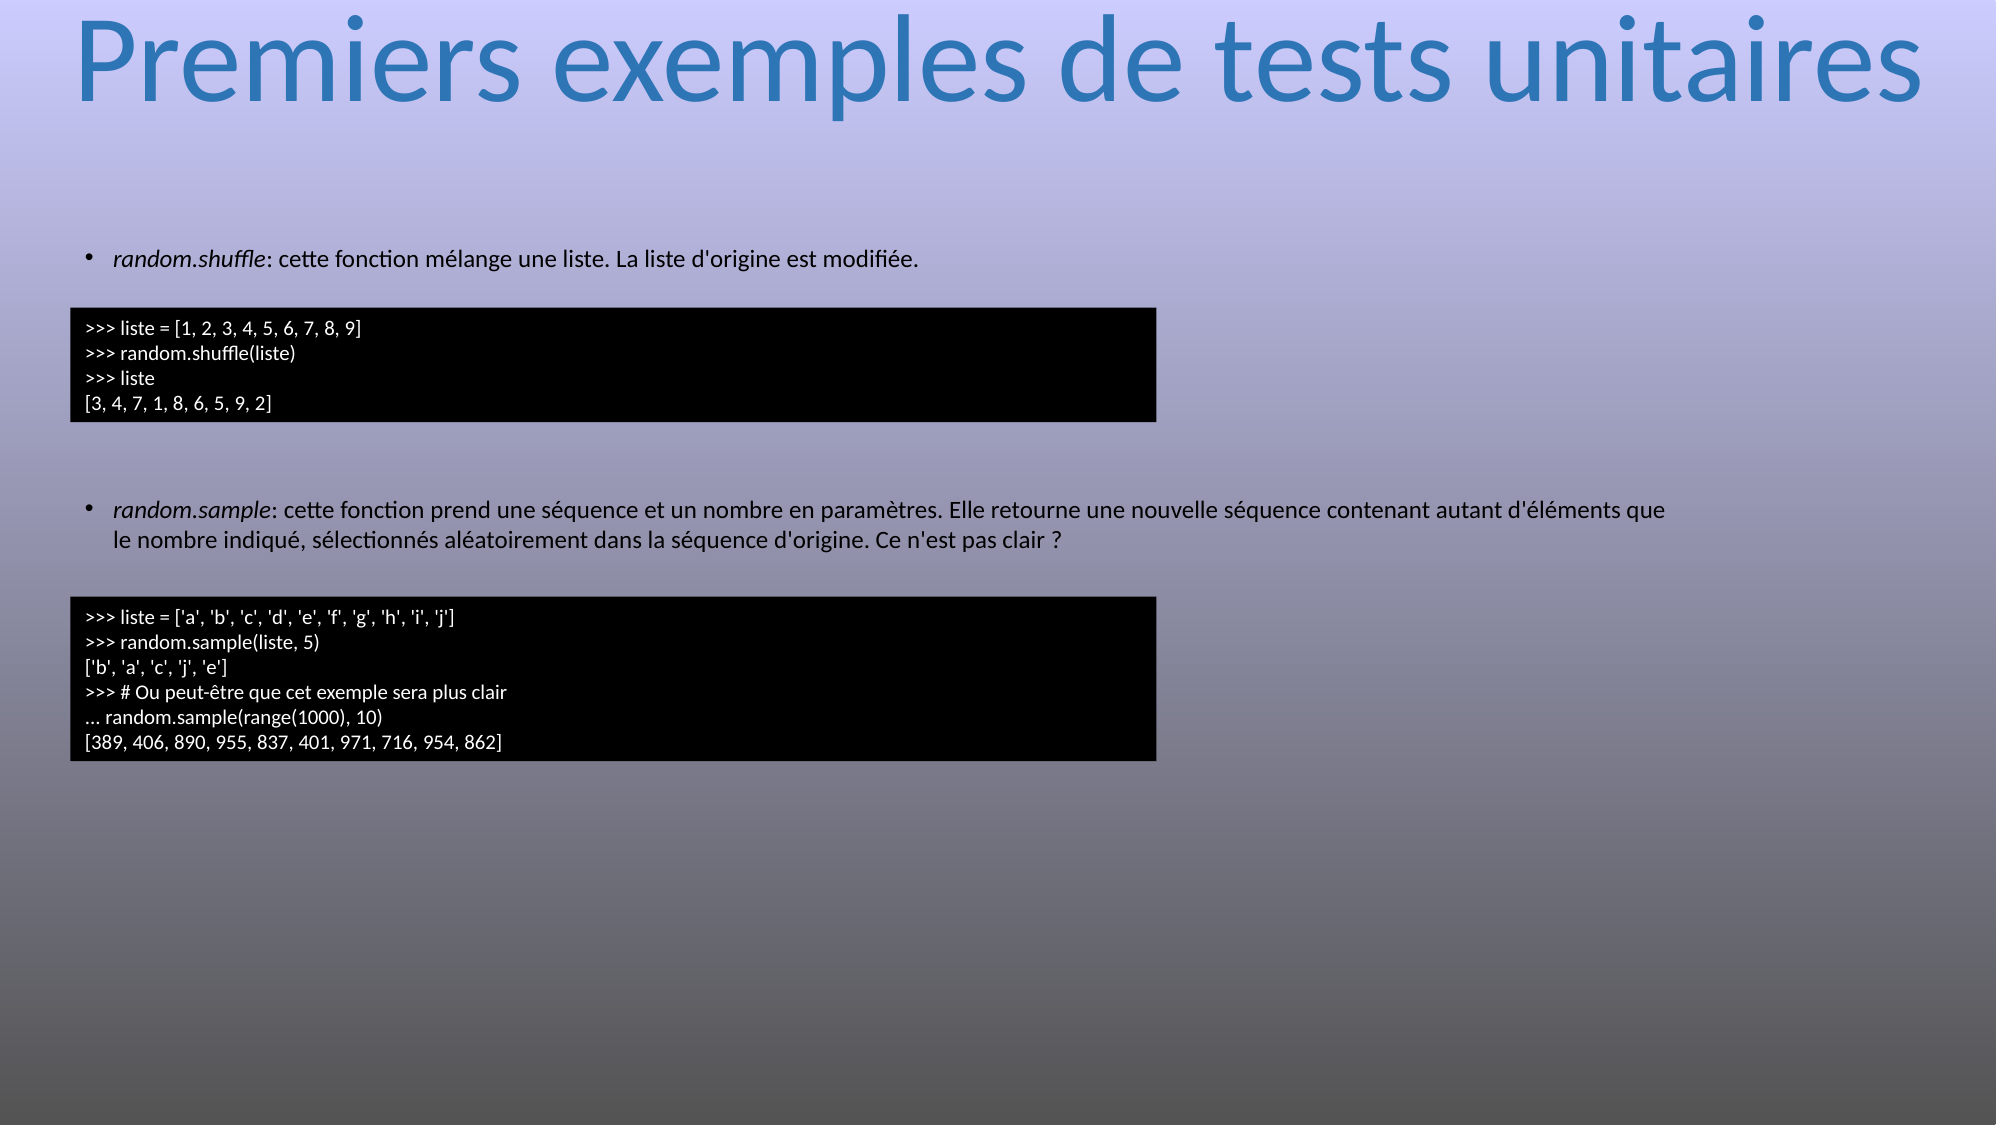

# Premiers exemples de tests unitaires
random.shuffle: cette fonction mélange une liste. La liste d'origine est modifiée.
>>> liste = [1, 2, 3, 4, 5, 6, 7, 8, 9]
>>> random.shuffle(liste)
>>> liste
[3, 4, 7, 1, 8, 6, 5, 9, 2]
random.sample: cette fonction prend une séquence et un nombre en paramètres. Elle retourne une nouvelle séquence contenant autant d'éléments que le nombre indiqué, sélectionnés aléatoirement dans la séquence d'origine. Ce n'est pas clair ?
>>> liste = ['a', 'b', 'c', 'd', 'e', 'f', 'g', 'h', 'i', 'j']
>>> random.sample(liste, 5)
['b', 'a', 'c', 'j', 'e']
>>> # Ou peut-être que cet exemple sera plus clair
... random.sample(range(1000), 10)
[389, 406, 890, 955, 837, 401, 971, 716, 954, 862]

547